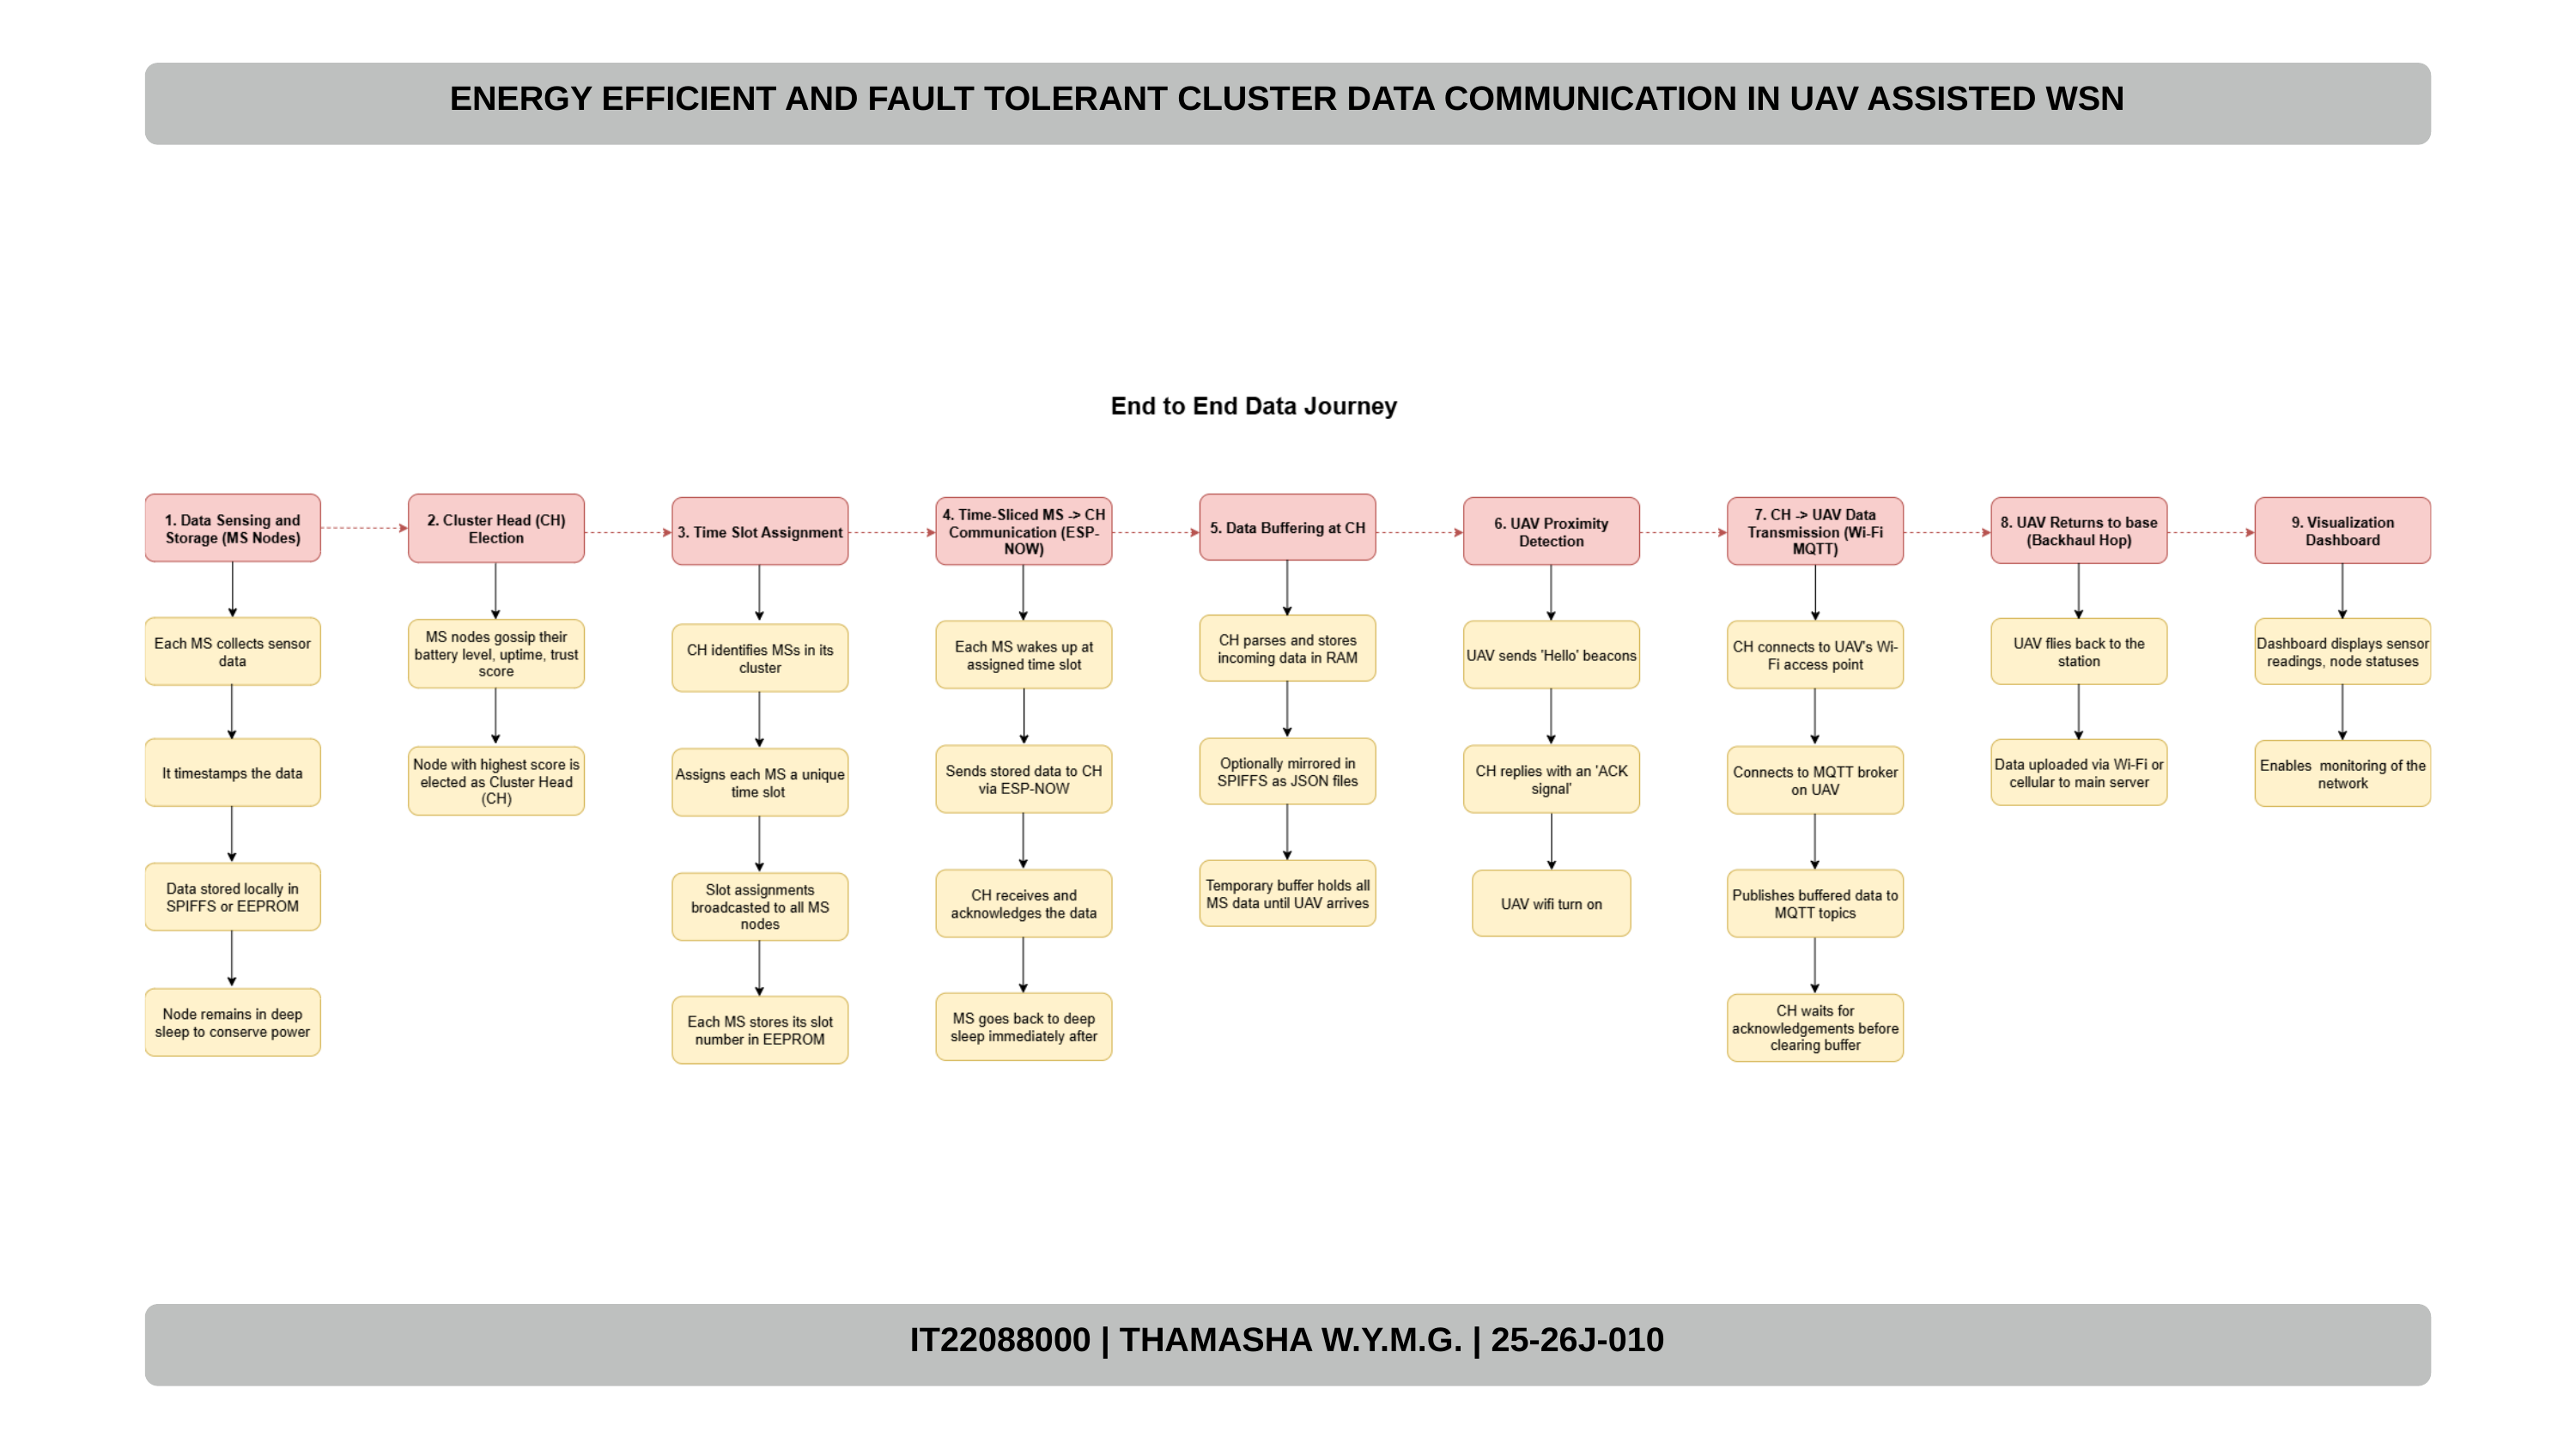

ENERGY EFFICIENT AND FAULT TOLERANT CLUSTER DATA COMMUNICATION IN UAV ASSISTED WSN

IT22088000 | THAMASHA W.Y.M.G. | 25-26J-010